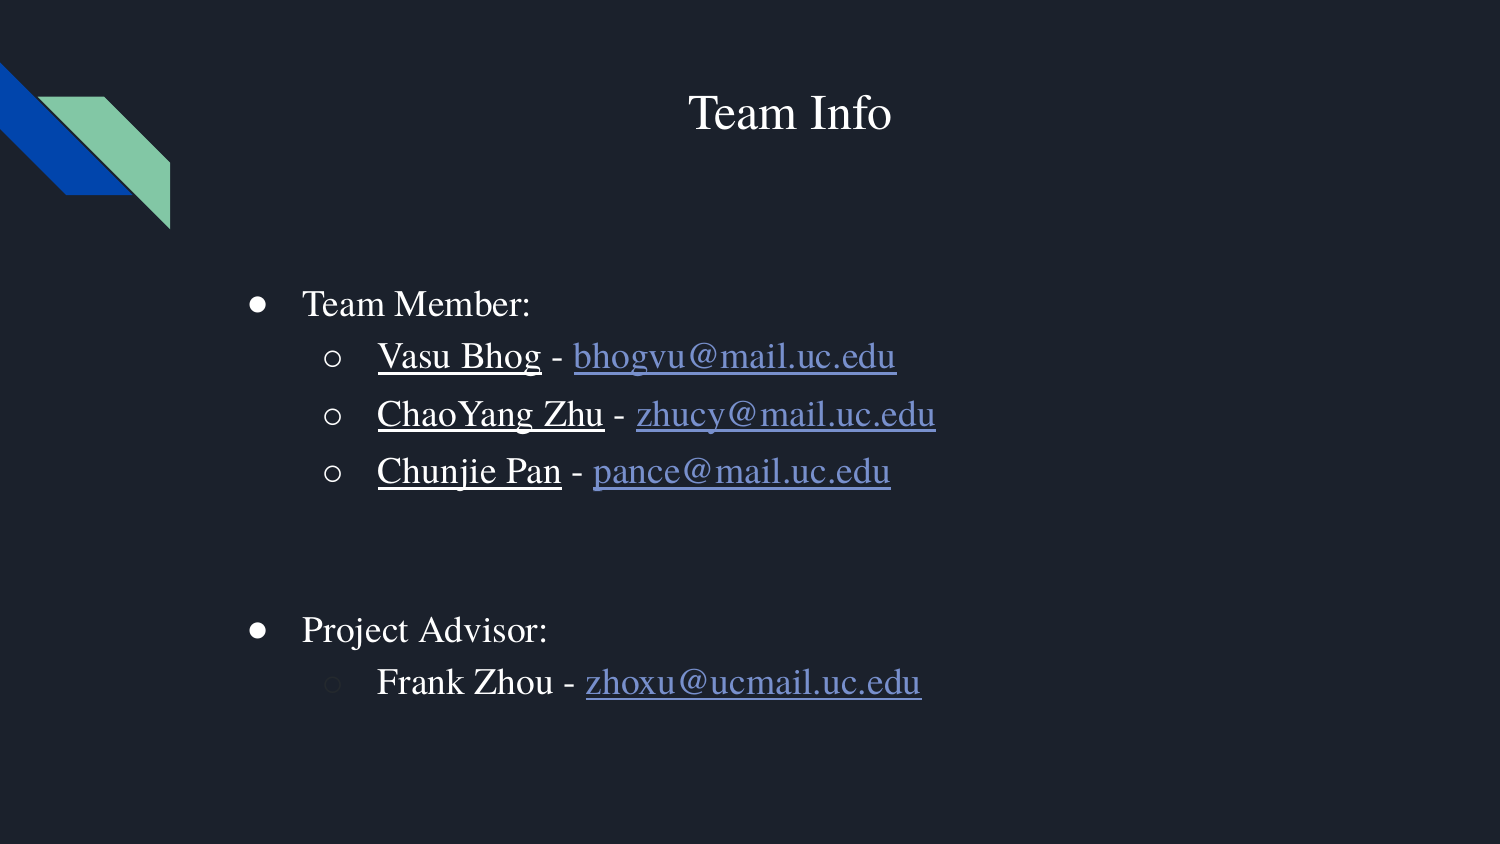

# Team Info
Team Member:
Vasu Bhog - bhogvu@mail.uc.edu
ChaoYang Zhu - zhucy@mail.uc.edu
Chunjie Pan - pance@mail.uc.edu

Project Advisor:
Frank Zhou - zhoxu@ucmail.uc.edu